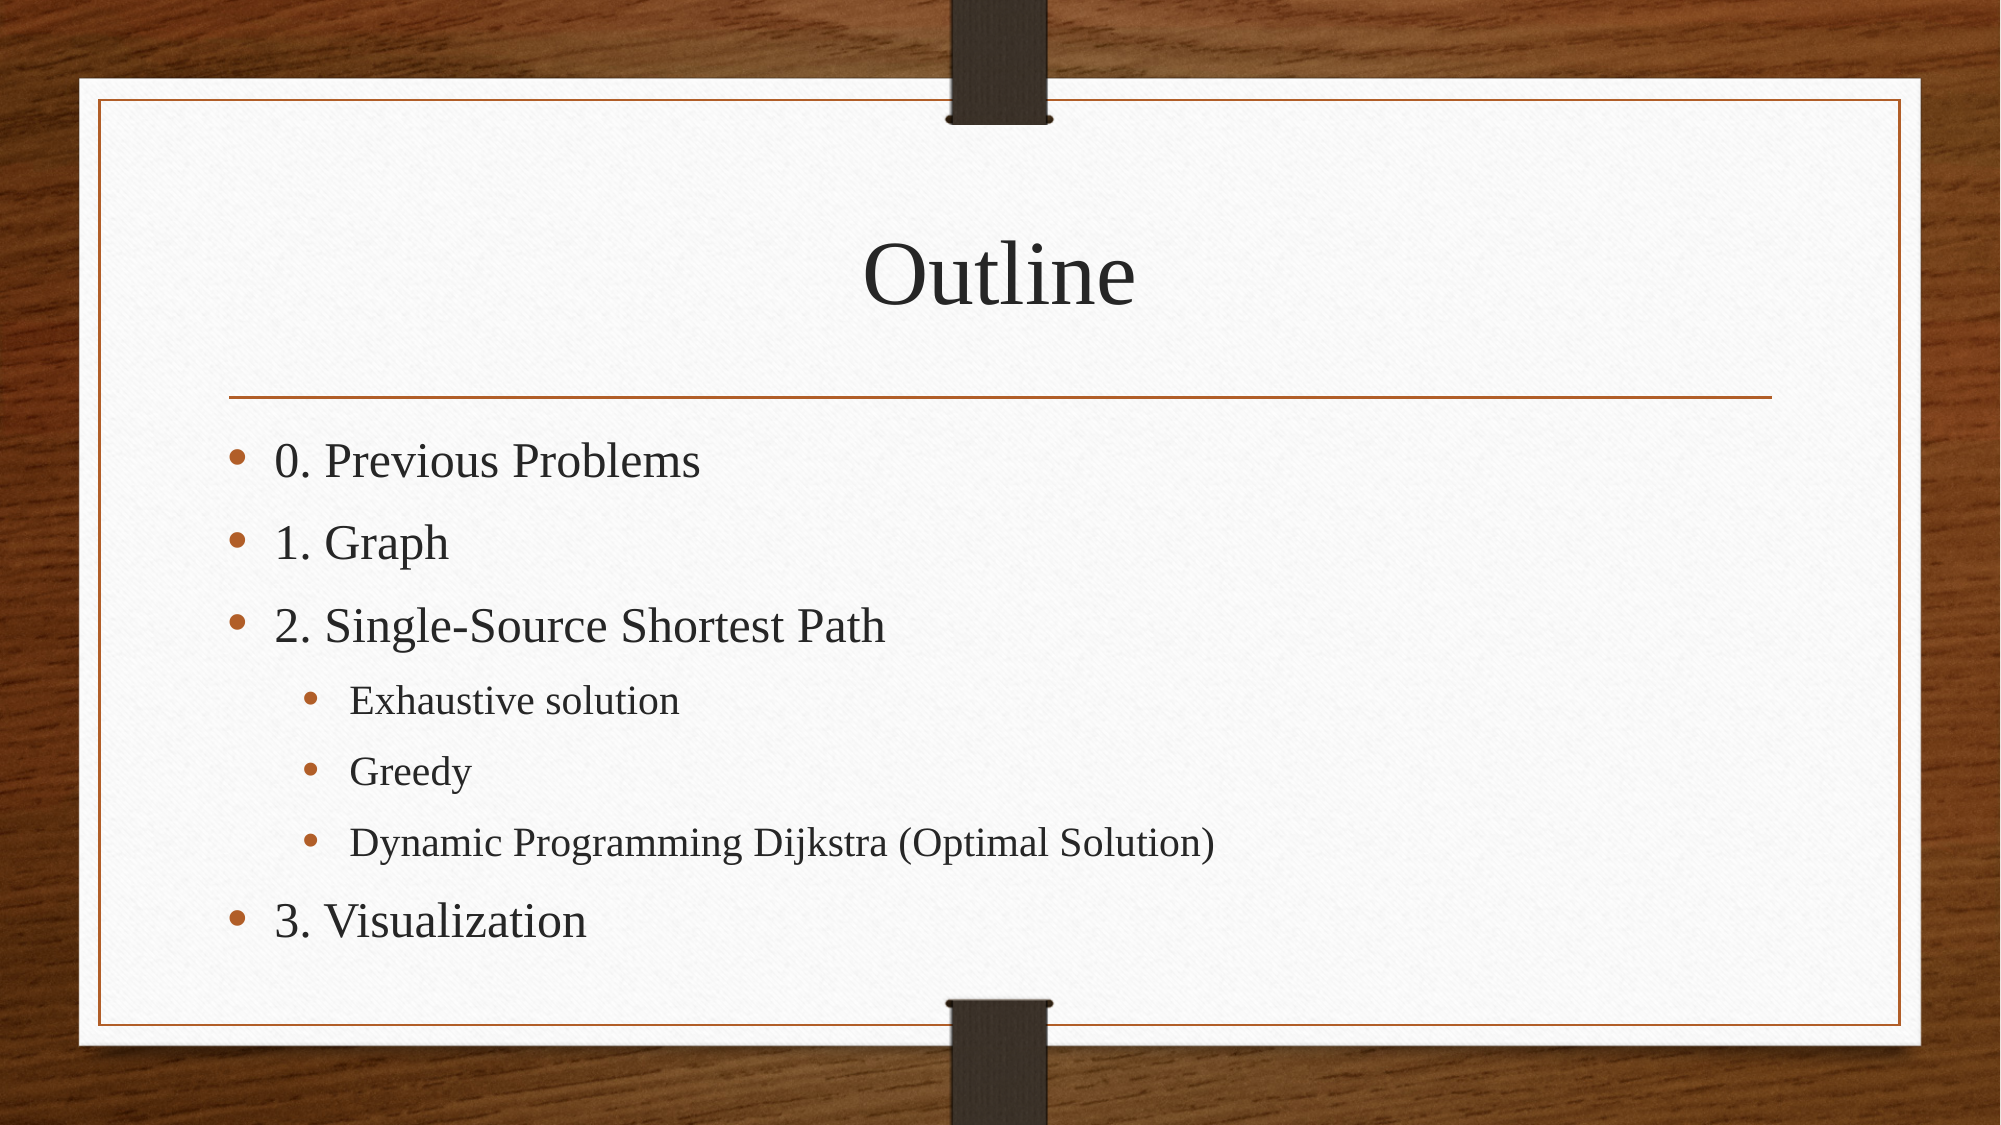

# Outline
0. Previous Problems
1. Graph
2. Single-Source Shortest Path
Exhaustive solution
Greedy
Dynamic Programming Dijkstra (Optimal Solution)
3. Visualization